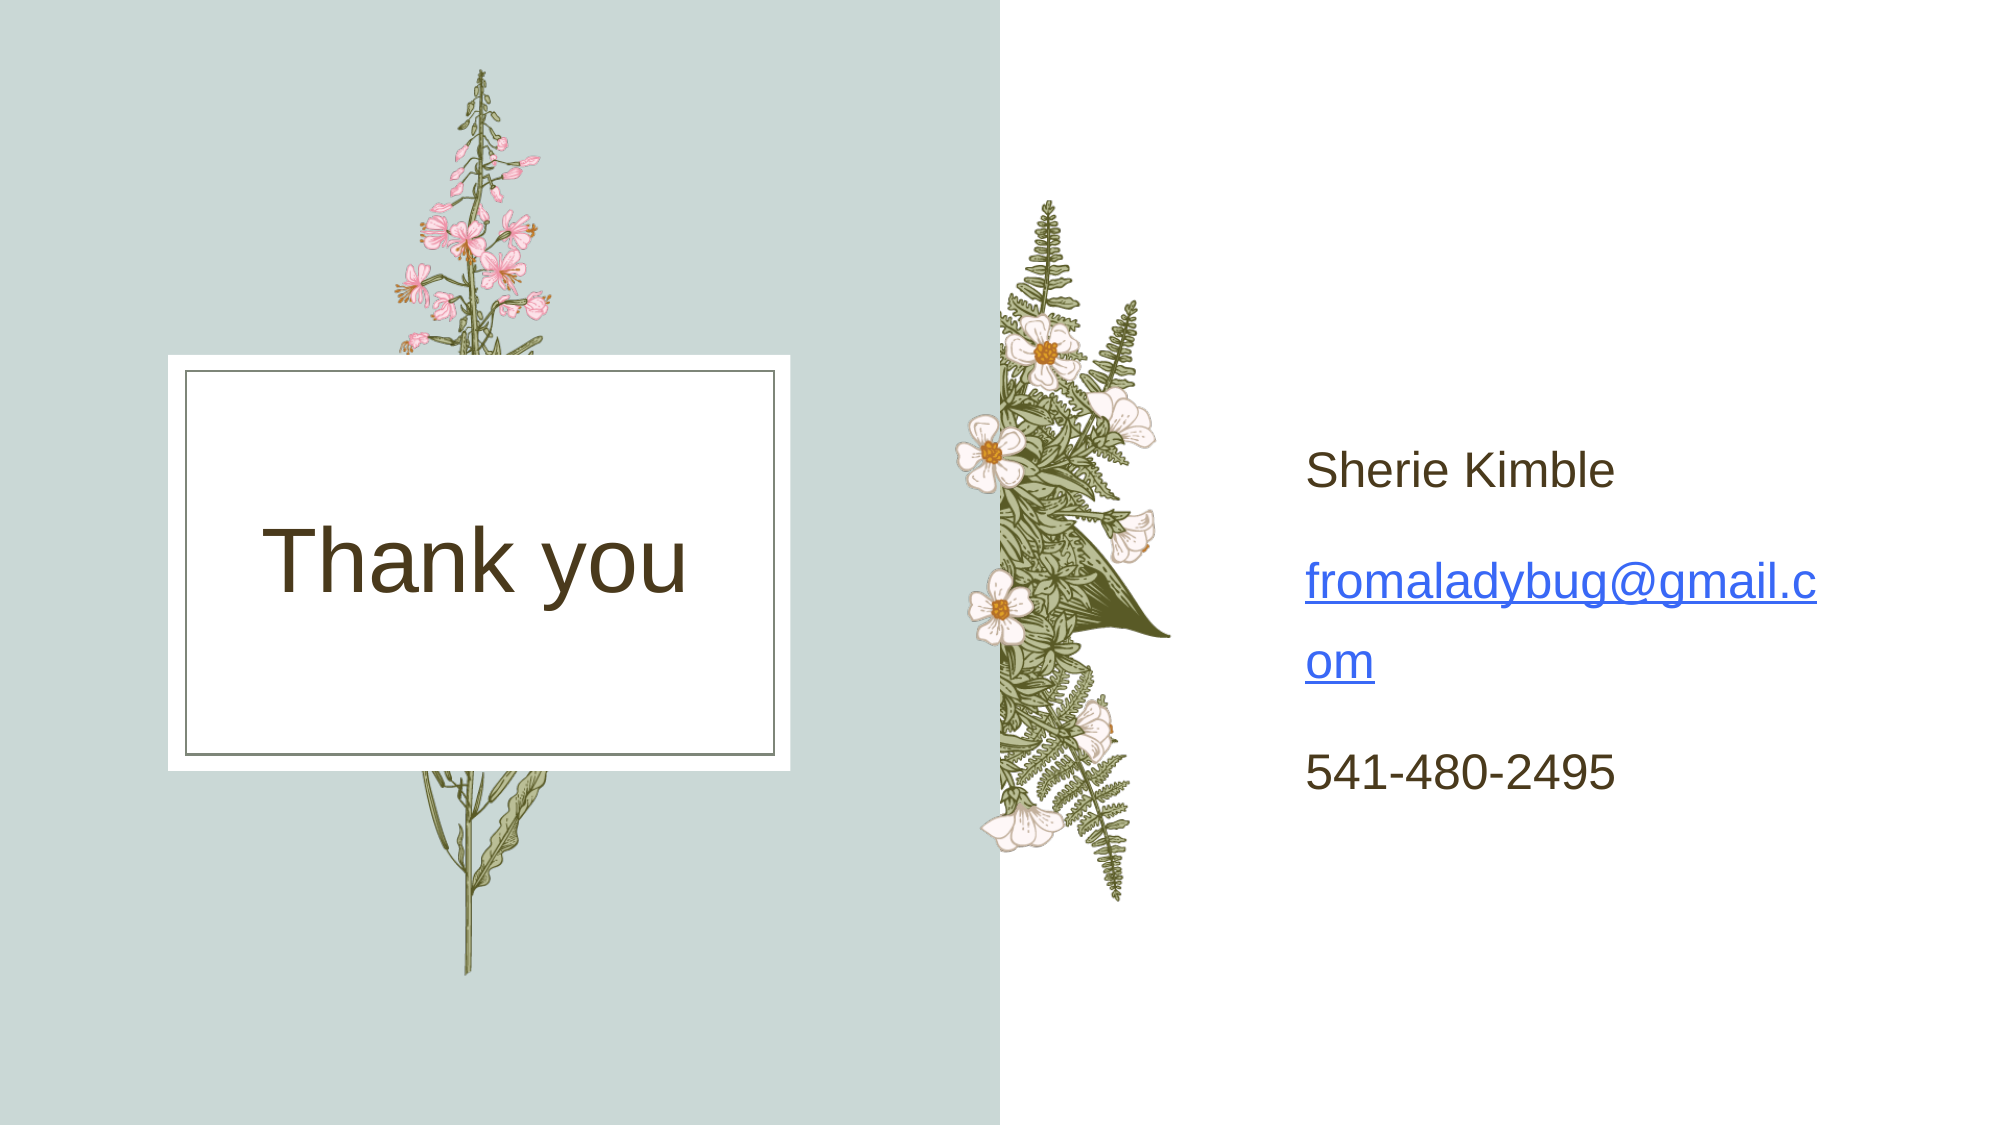

Sherie Kimble​
fromaladybug@gmail.com
541-480-2495
# Thank you